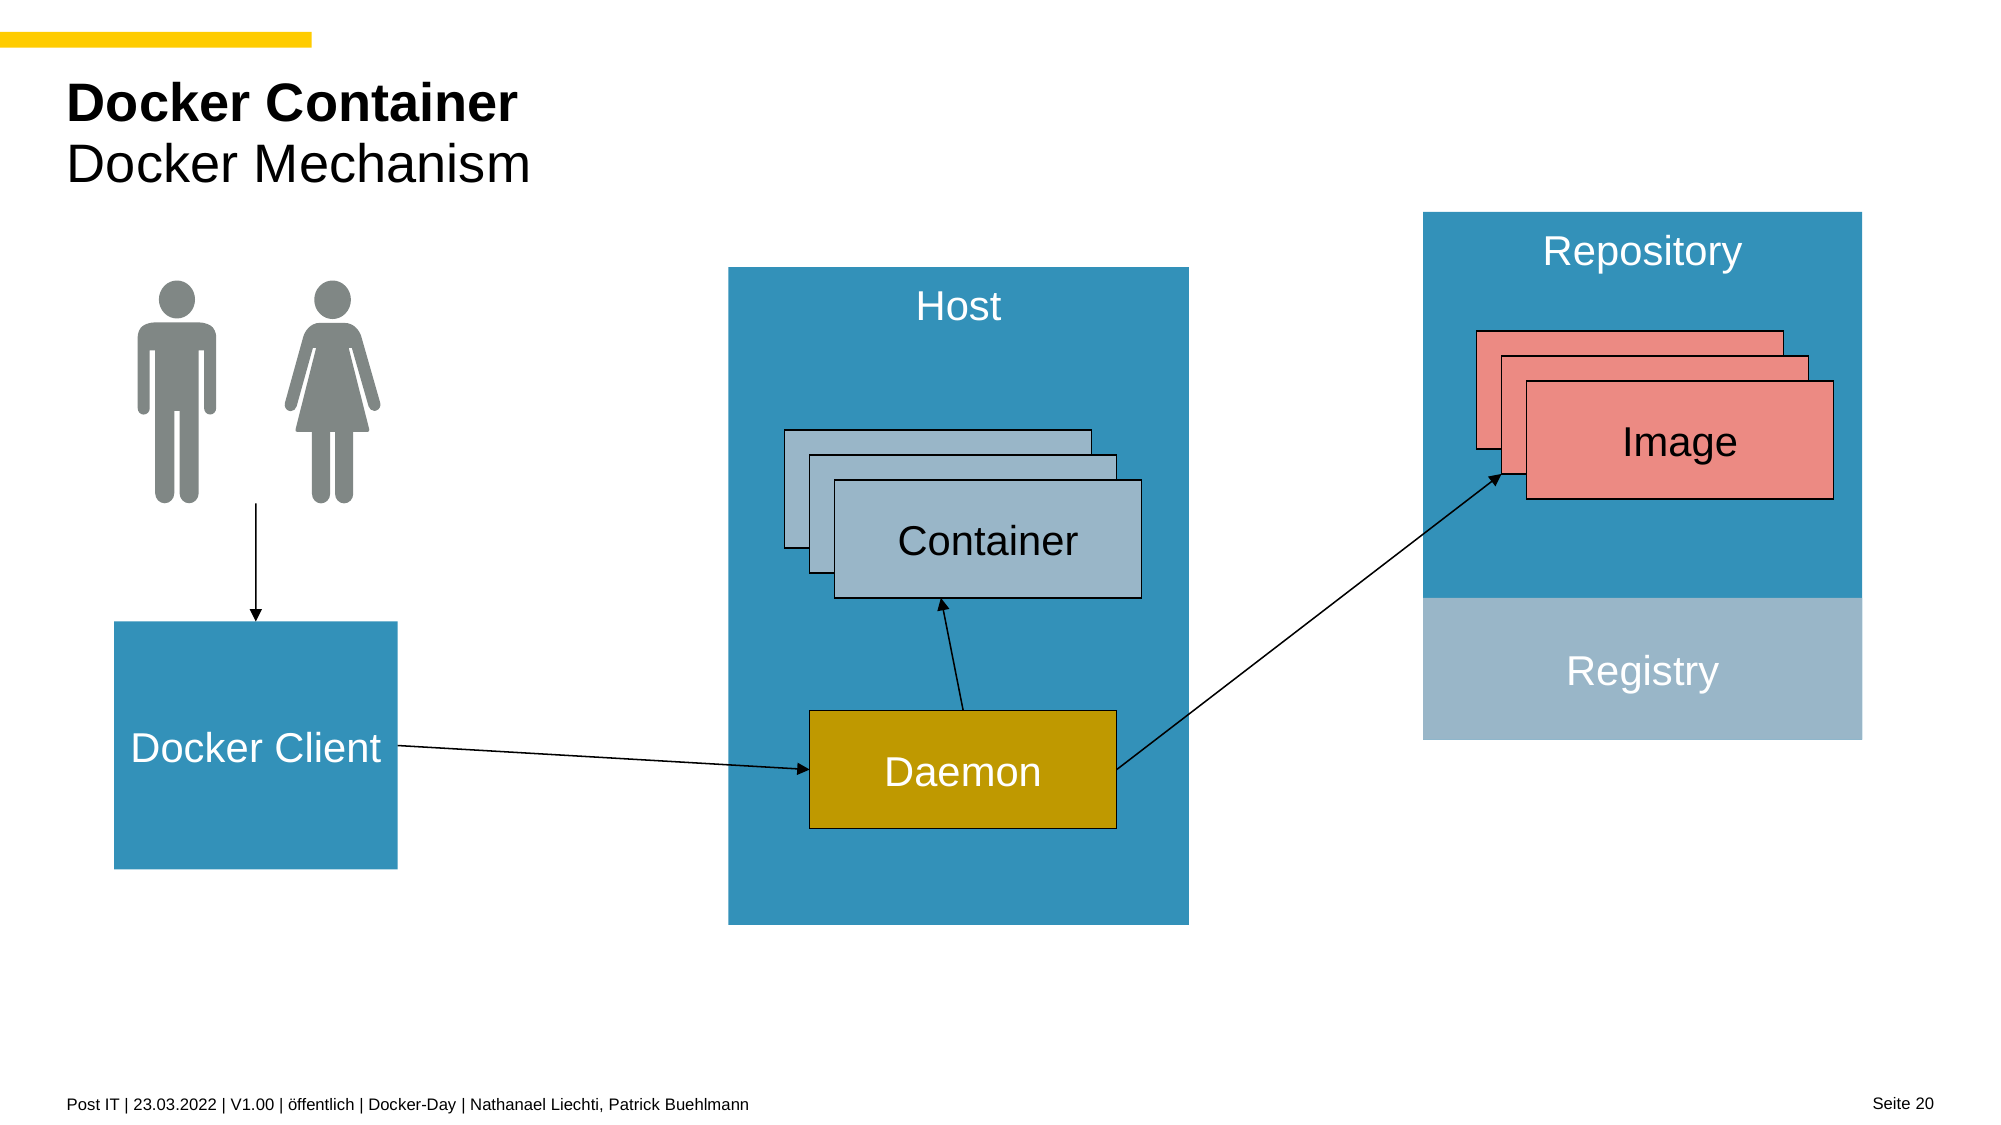

# Docker Container Docker Mechanism
Repository
Host

Image

Container
Registry
Docker Client
Daemon
Post IT | 23.03.2022 | V1.00 | öffentlich | Docker-Day | Nathanael Liechti, Patrick Buehlmann
 Seite 20